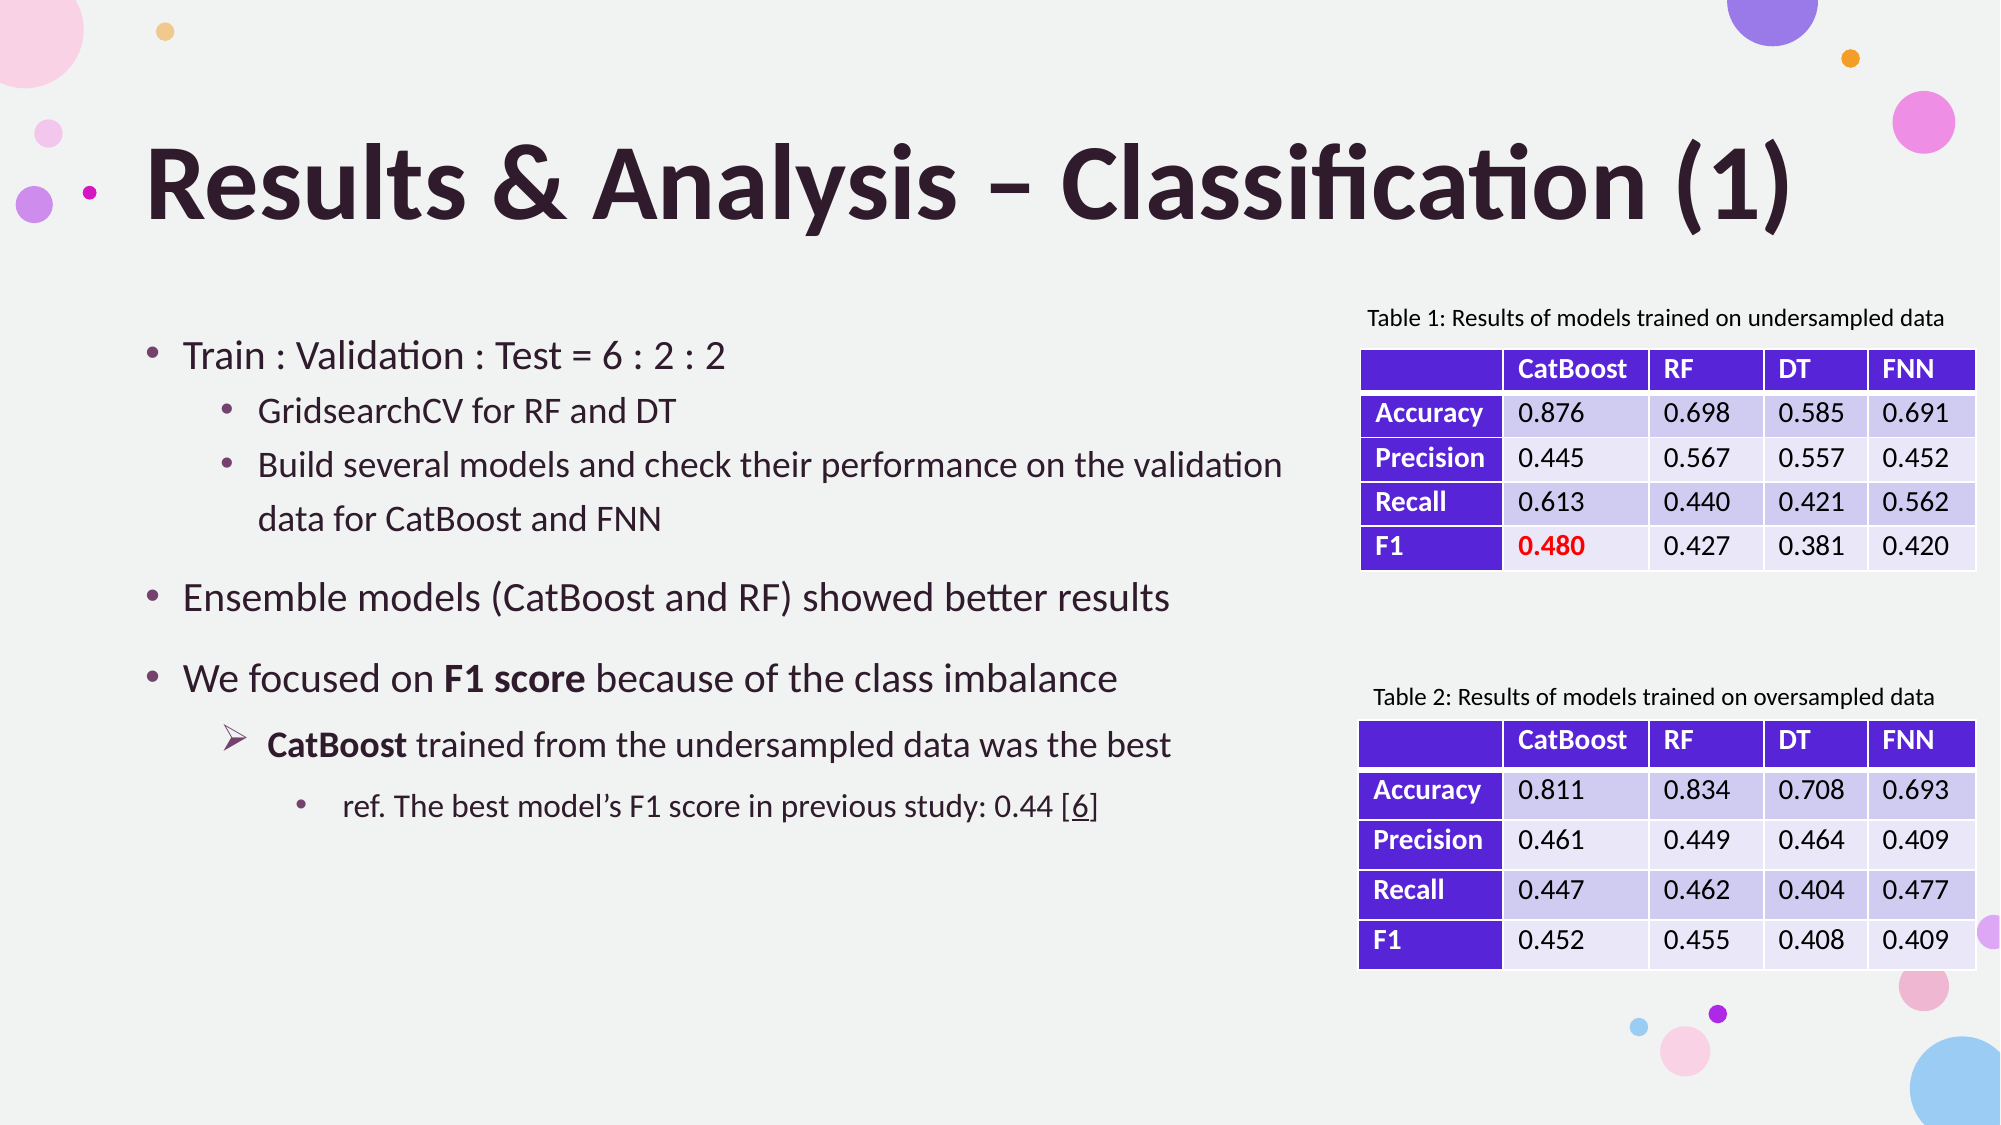

# Results & Analysis – Classification (1)
Table 1: Results of models trained on undersampled data
Train : Validation : Test = 6 : 2 : 2
GridsearchCV for RF and DT
Build several models and check their performance on the validation data for CatBoost and FNN
Ensemble models (CatBoost and RF) showed better results
We focused on F1 score because of the class imbalance
CatBoost trained from the undersampled data was the best
ref. The best model’s F1 score in previous study: 0.44 [6]
|  | CatBoost | RF | DT | FNN |
| --- | --- | --- | --- | --- |
| Accuracy | 0.876 | 0.698 | 0.585 | 0.691 |
| Precision | 0.445 | 0.567 | 0.557 | 0.452 |
| Recall | 0.613 | 0.440 | 0.421 | 0.562 |
| F1 | 0.480 | 0.427 | 0.381 | 0.420 |
Table 2: Results of models trained on oversampled data
|  | CatBoost | RF | DT | FNN |
| --- | --- | --- | --- | --- |
| Accuracy | 0.811 | 0.834 | 0.708 | 0.693 |
| Precision | 0.461 | 0.449 | 0.464 | 0.409 |
| Recall | 0.447 | 0.462 | 0.404 | 0.477 |
| F1 | 0.452 | 0.455 | 0.408 | 0.409 |